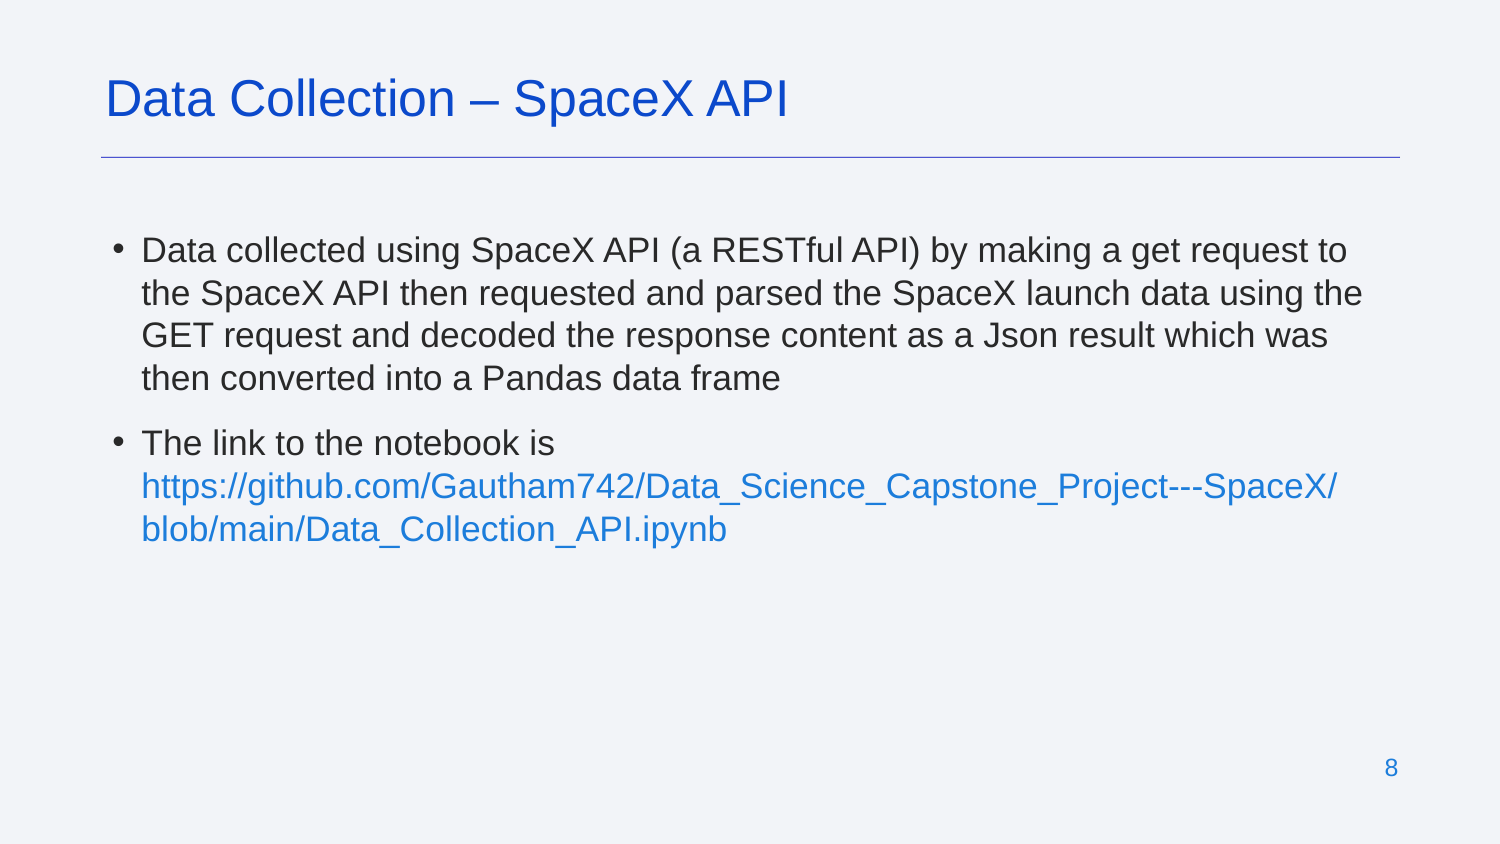

Data Collection – SpaceX API
Data collected using SpaceX API (a RESTful API) by making a get request to the SpaceX API then requested and parsed the SpaceX launch data using the GET request and decoded the response content as a Json result which was then converted into a Pandas data frame
The link to the notebook is https://github.com/Gautham742/Data_Science_Capstone_Project---SpaceX/blob/main/Data_Collection_API.ipynb

8